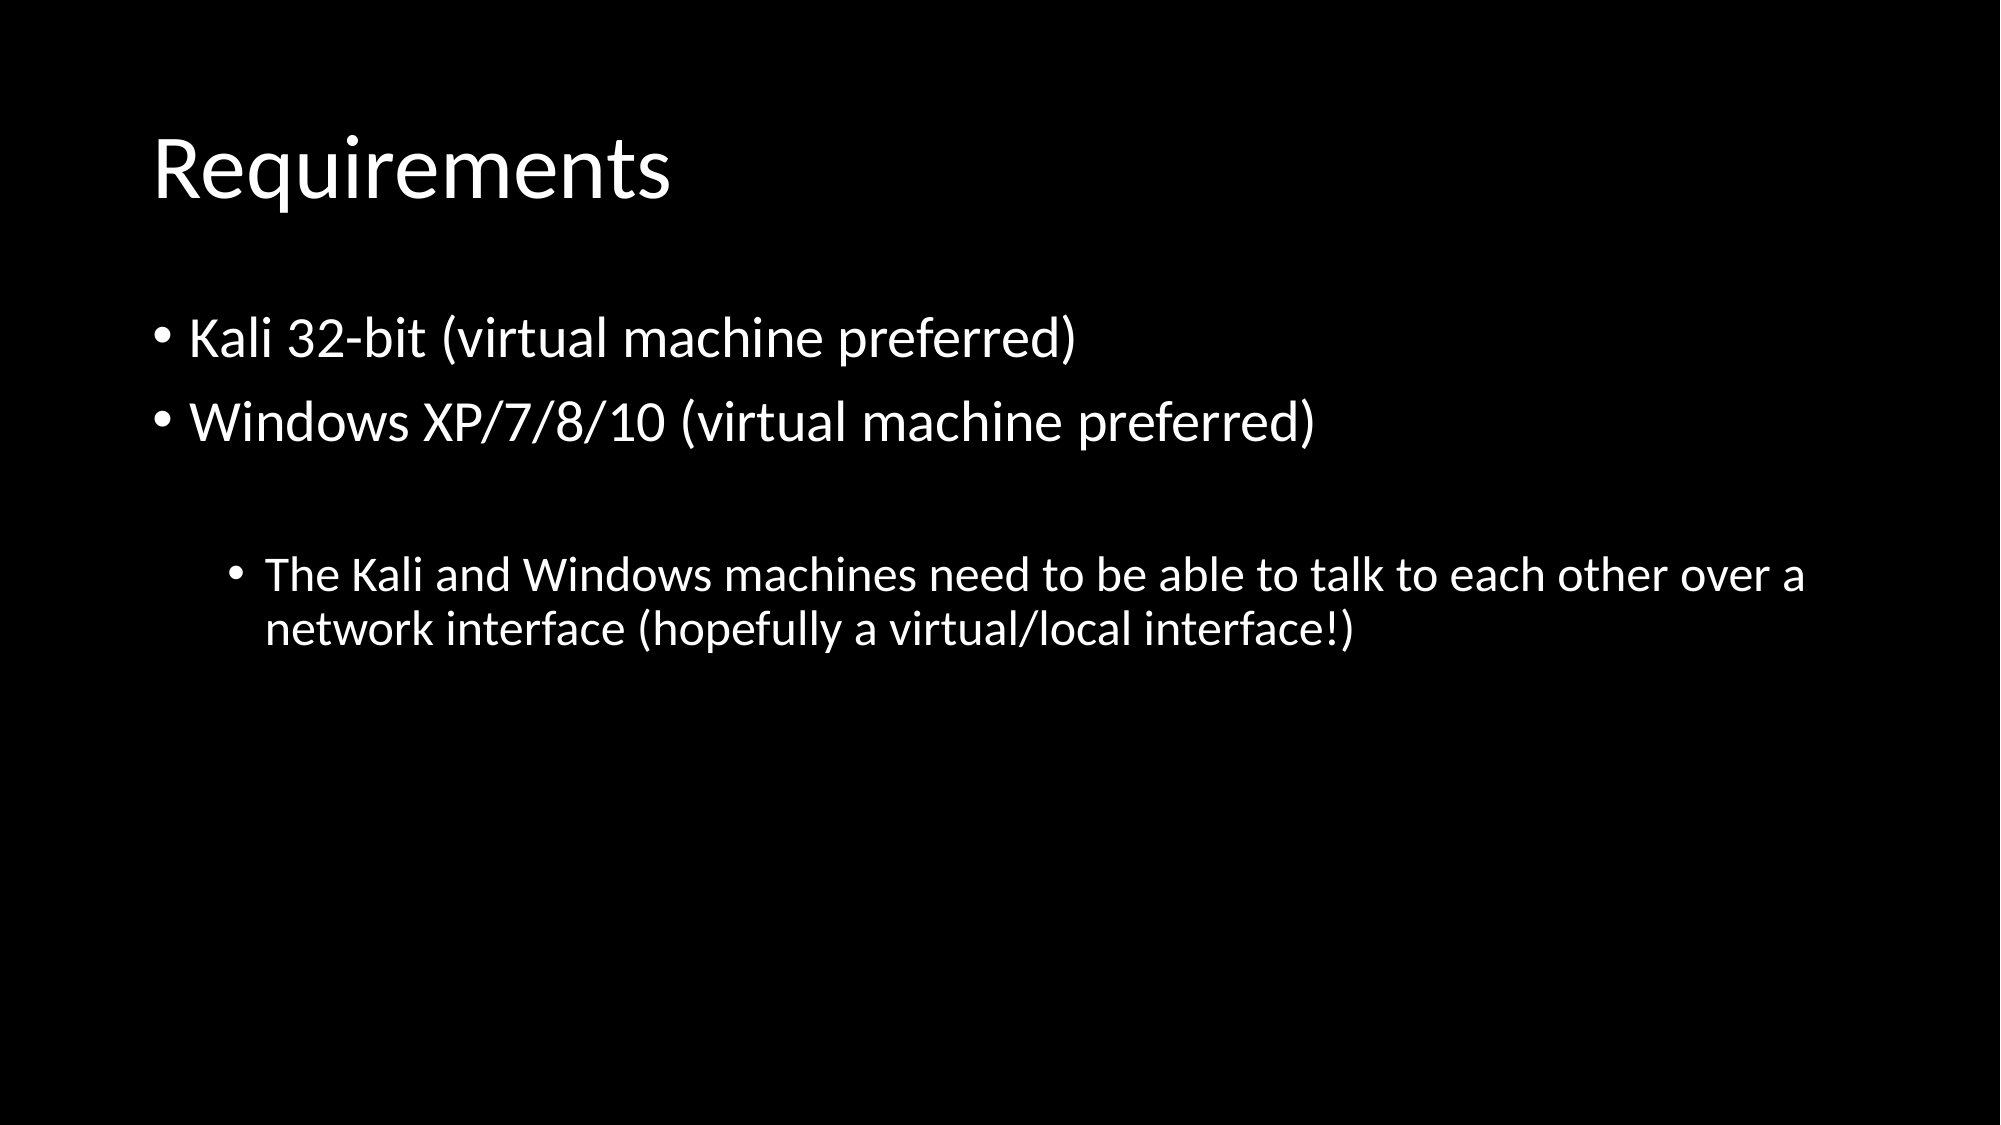

# Requirements
Kali 32-bit (virtual machine preferred)
Windows XP/7/8/10 (virtual machine preferred)

The Kali and Windows machines need to be able to talk to each other over a network interface (hopefully a virtual/local interface!)